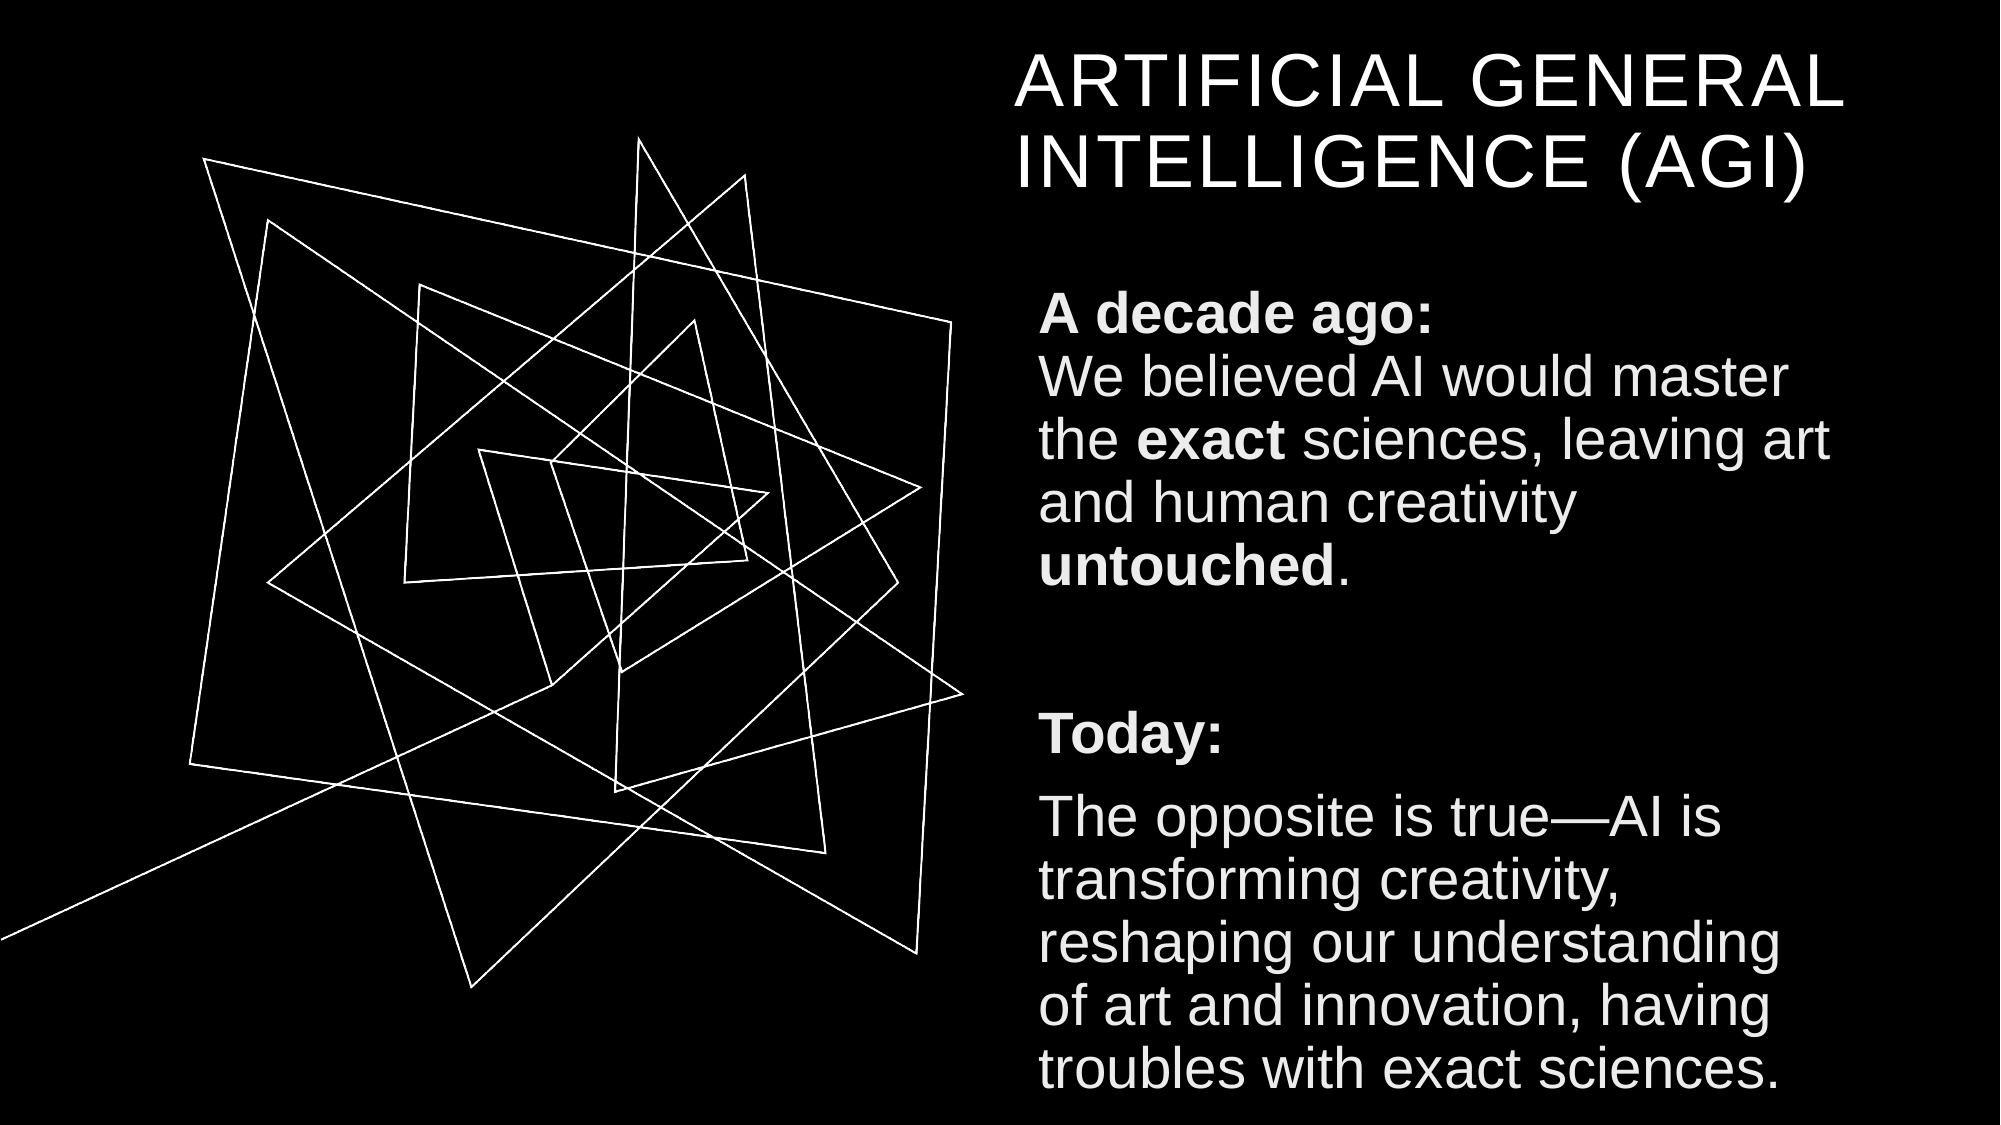

# Artificial General Intelligence (AGI)
A decade ago:
We believed AI would master the exact sciences, leaving art and human creativity untouched.

Today:
The opposite is true—AI is transforming creativity, reshaping our understanding of art and innovation, having troubles with exact sciences.